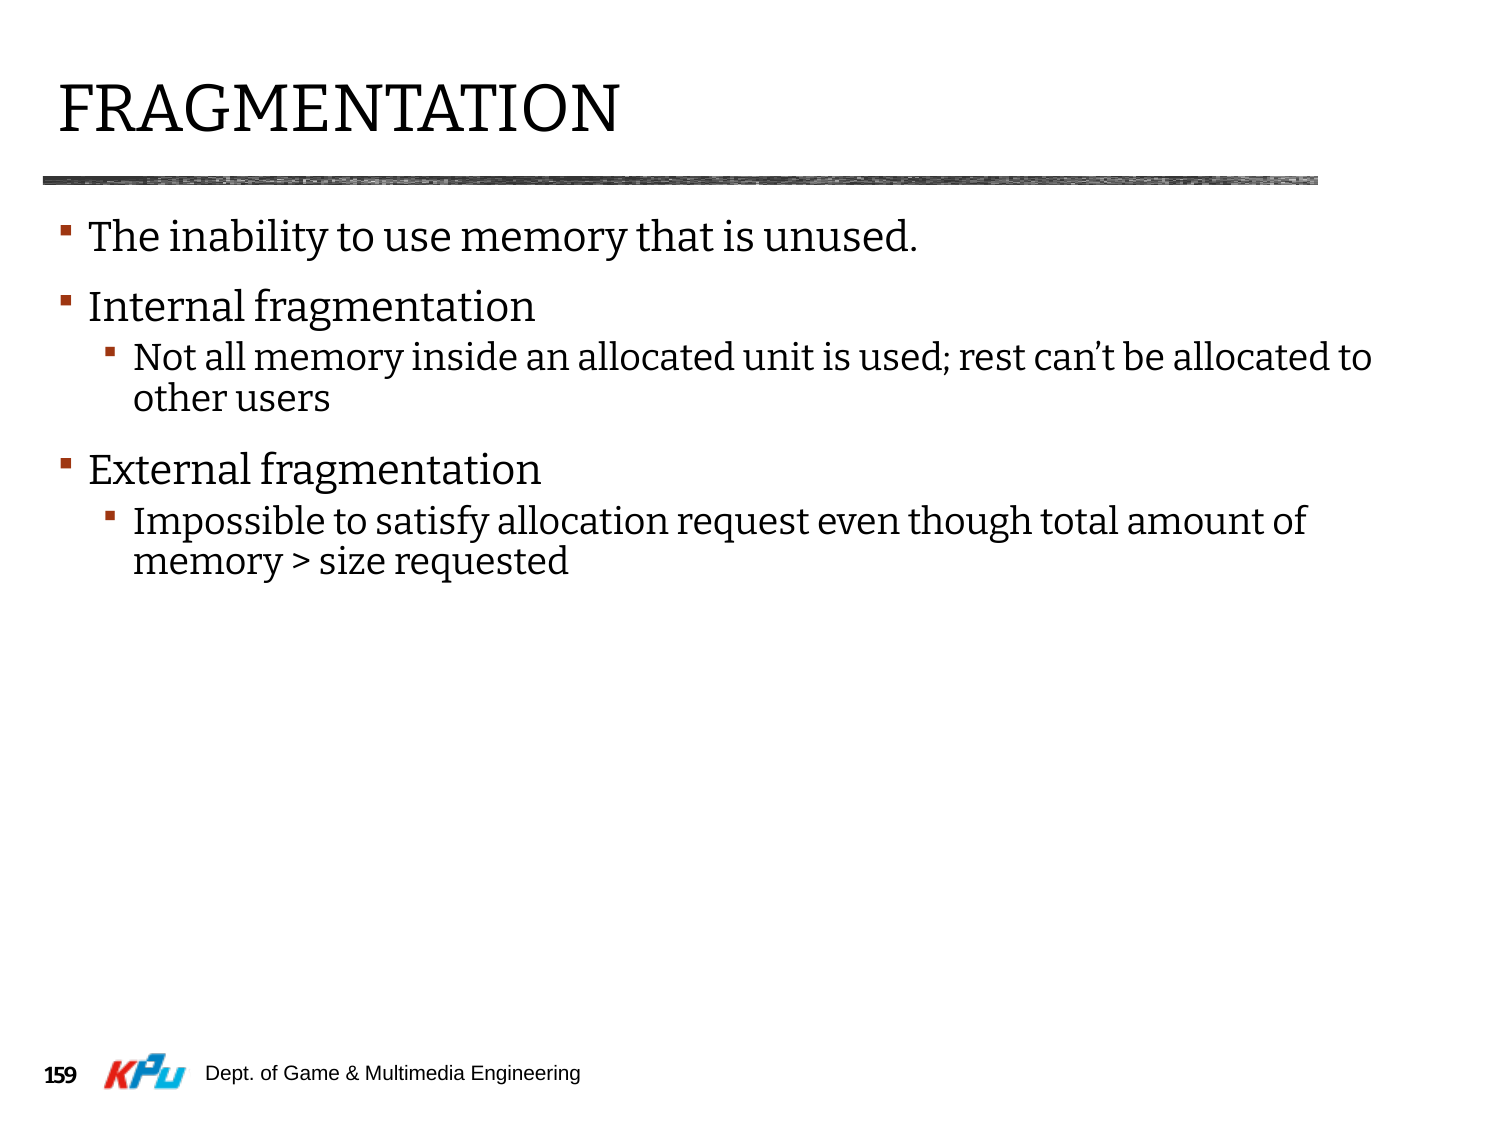

# Fragmentation
The inability to use memory that is unused.
Internal fragmentation
Not all memory inside an allocated unit is used; rest can’t be allocated to other users
External fragmentation
Impossible to satisfy allocation request even though total amount of memory > size requested
Dept. of Game & Multimedia Engineering
159